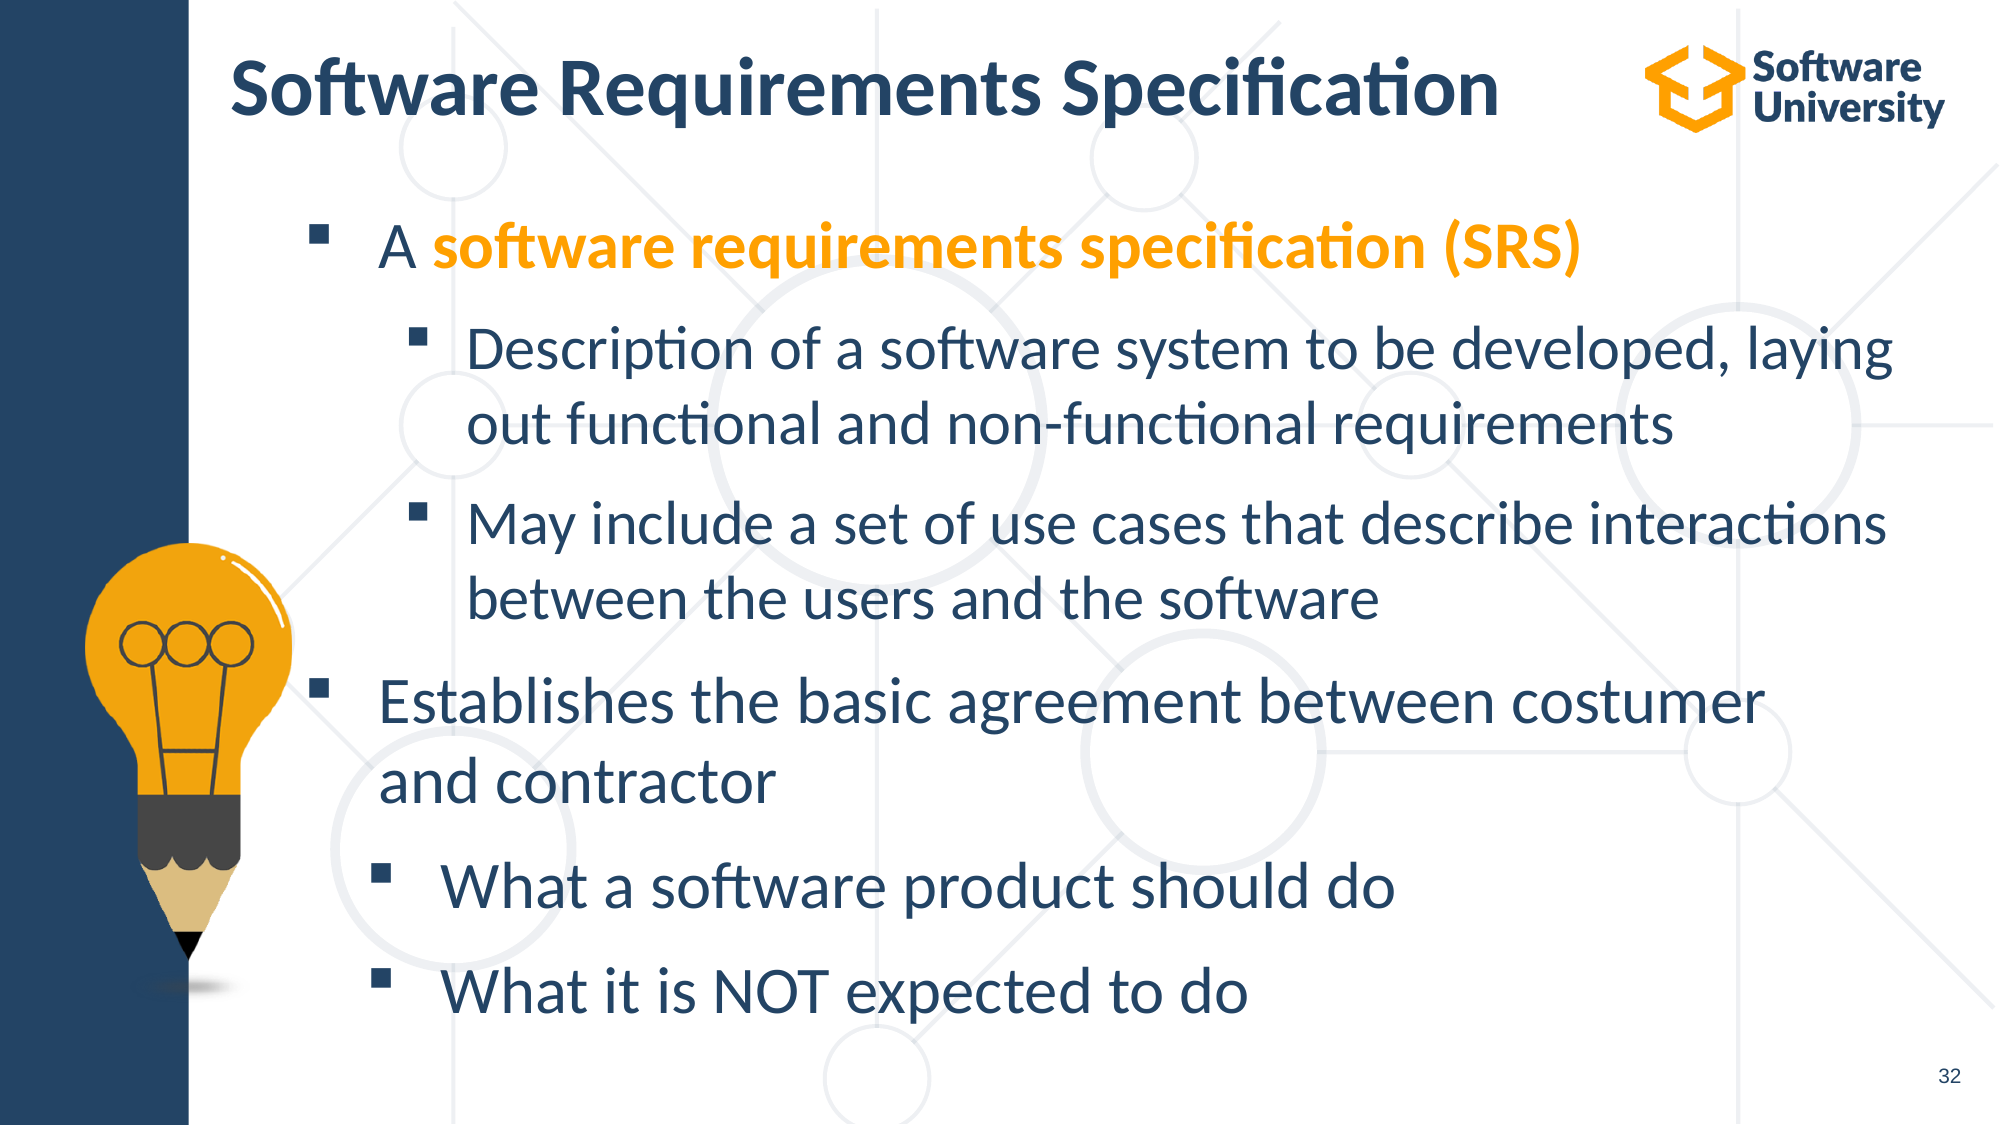

# Software Requirements Specification
A software requirements specification (SRS)
Description of a software system to be developed, laying out functional and non-functional requirements
May include a set of use cases that describe interactions between the users and the software
Establishes the basic agreement between costumer
and contractor
What a software product should do
What it is NOT expected to do
32